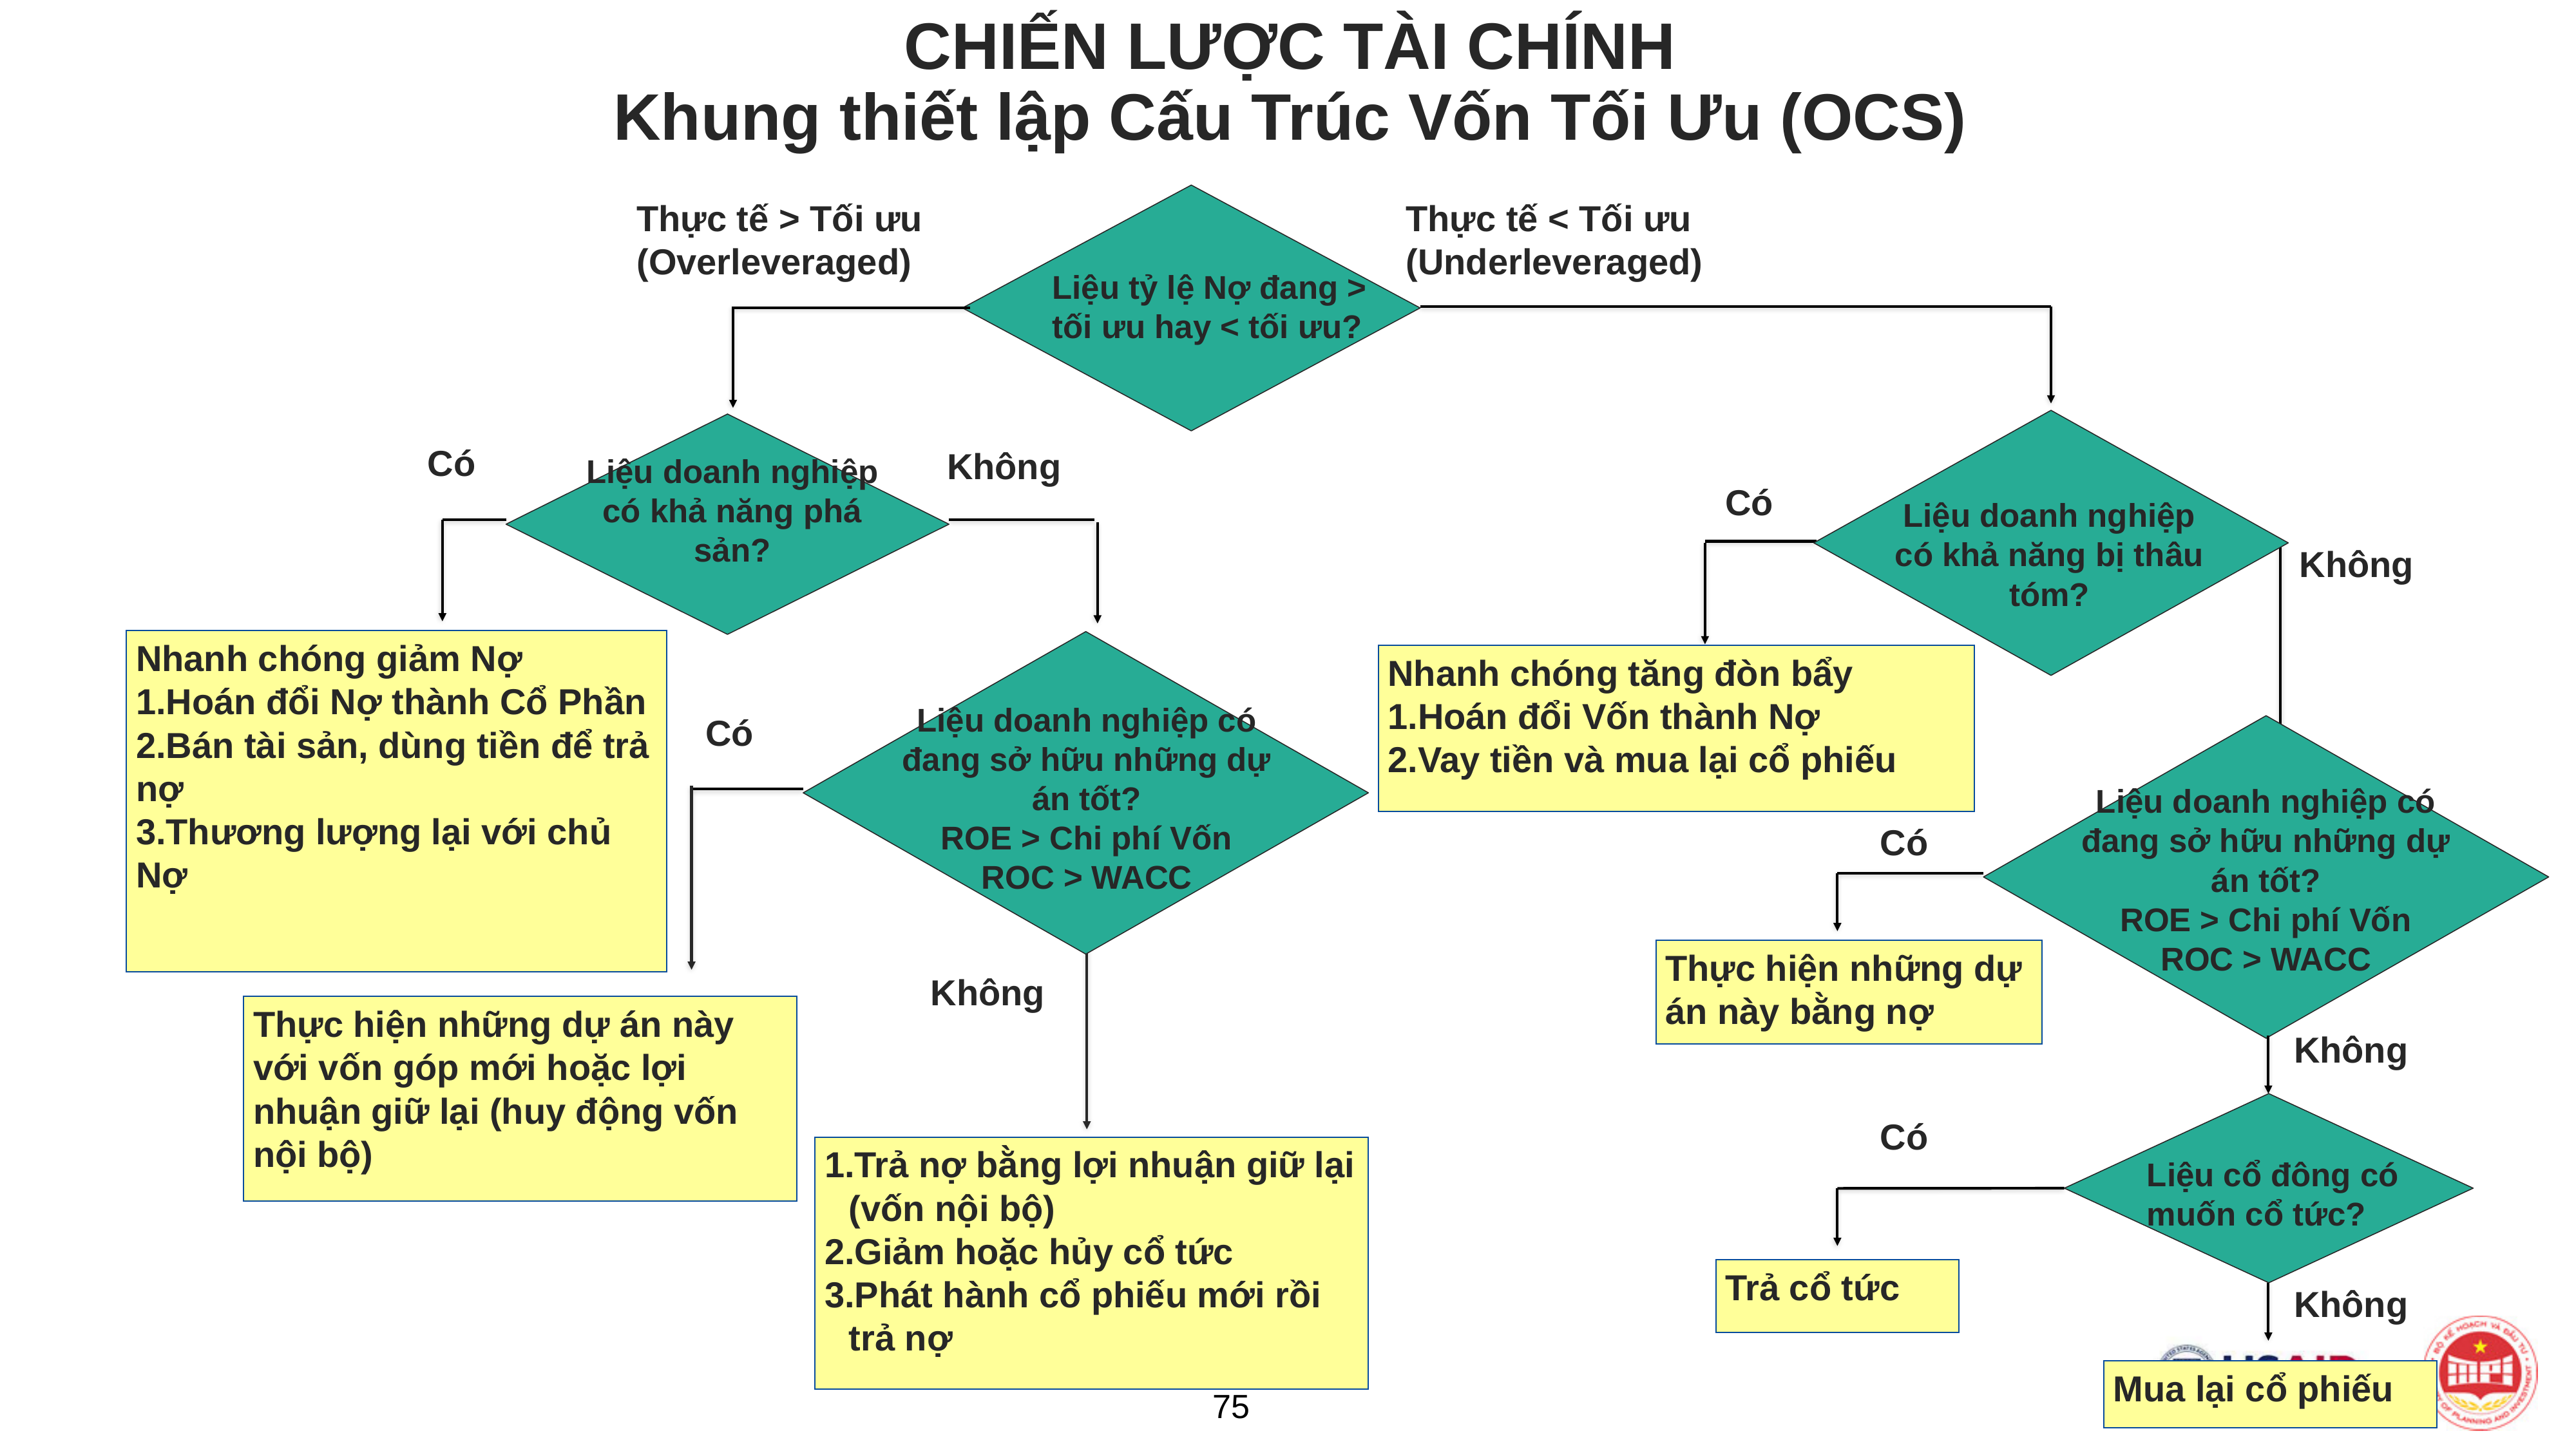

# CHIẾN LƯỢC TÀI CHÍNH Khung thiết lập Cấu Trúc Vốn Tối Ưu (OCS)

Thực tế > Tối ưu (Overleveraged)
Thực tế < Tối ưu (Underleveraged)
Liệu tỷ lệ Nợ đang > tối ưu hay < tối ưu?

Liệu doanh nghiệp có khả năng bị thâu tóm?

Liệu doanh nghiệp có khả năng phá sản?
Có
Không
Có
Không
Nhanh chóng giảm Nợ
Hoán đổi Nợ thành Cổ Phần
Bán tài sản, dùng tiền để trả nợ
Thương lượng lại với chủ Nợ

Liệu doanh nghiệp có đang sở hữu những dự án tốt?
ROE > Chi phí Vốn
ROC > WACC
Nhanh chóng tăng đòn bẩy
Hoán đổi Vốn thành Nợ
Vay tiền và mua lại cổ phiếu
Có

Liệu doanh nghiệp có đang sở hữu những dự án tốt?
ROE > Chi phí Vốn
ROC > WACC
Có

Thực hiện những dự án này bằng nợ
Không
Thực hiện những dự án này với vốn góp mới hoặc lợi nhuận giữ lại (huy động vốn nội bộ)
Không

Liệu cổ đông có muốn cổ tức?
Có
Trả nợ bằng lợi nhuận giữ lại (vốn nội bộ)
Giảm hoặc hủy cổ tức
Phát hành cổ phiếu mới rồi trả nợ
Trả cổ tức
Không
Mua lại cổ phiếu